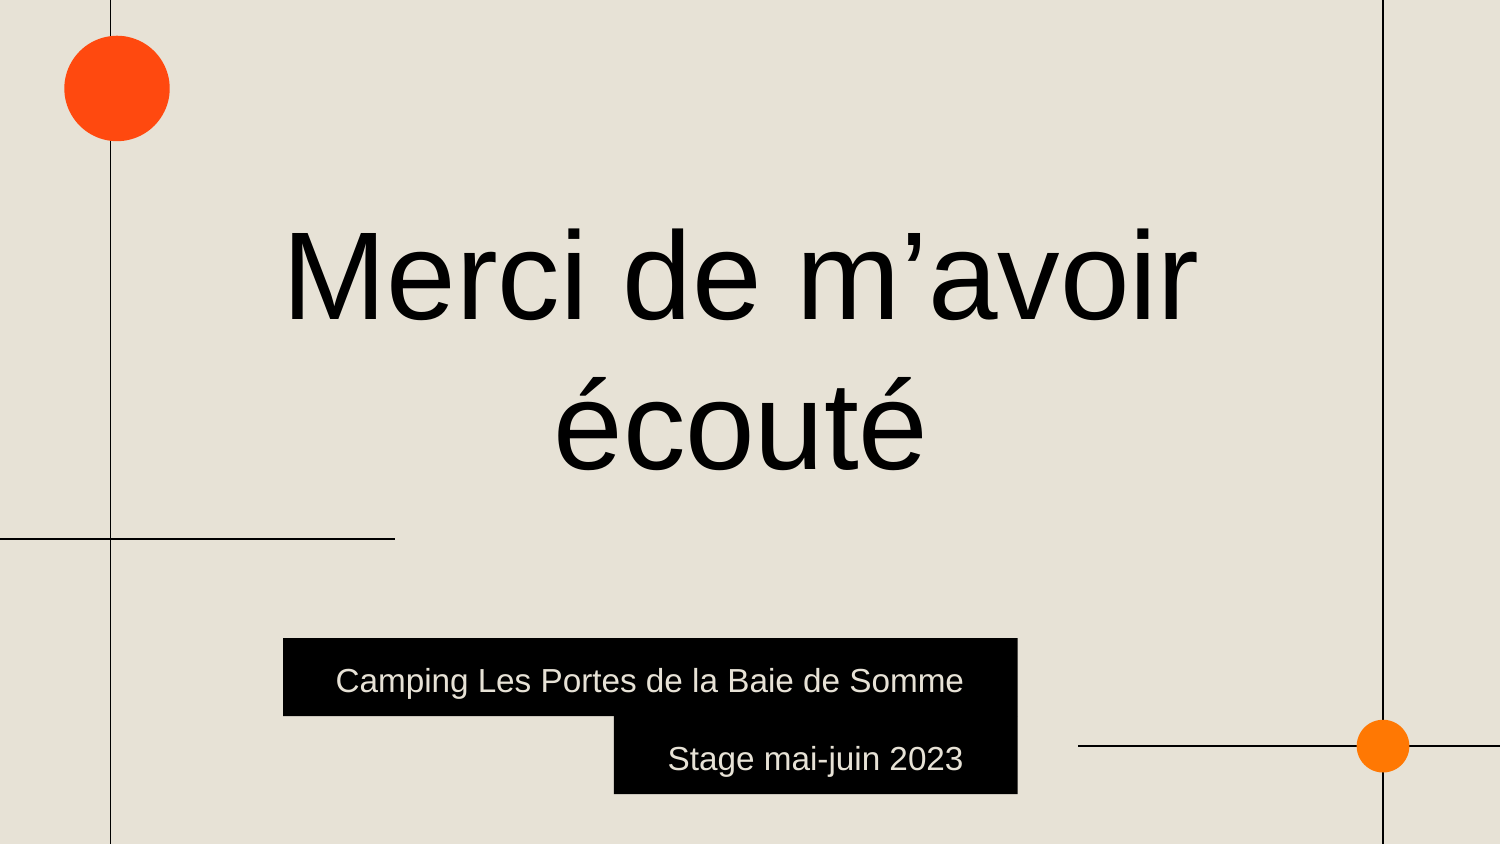

# Merci de m’avoir écouté
Camping Les Portes de la Baie de Somme
Stage mai-juin 2023